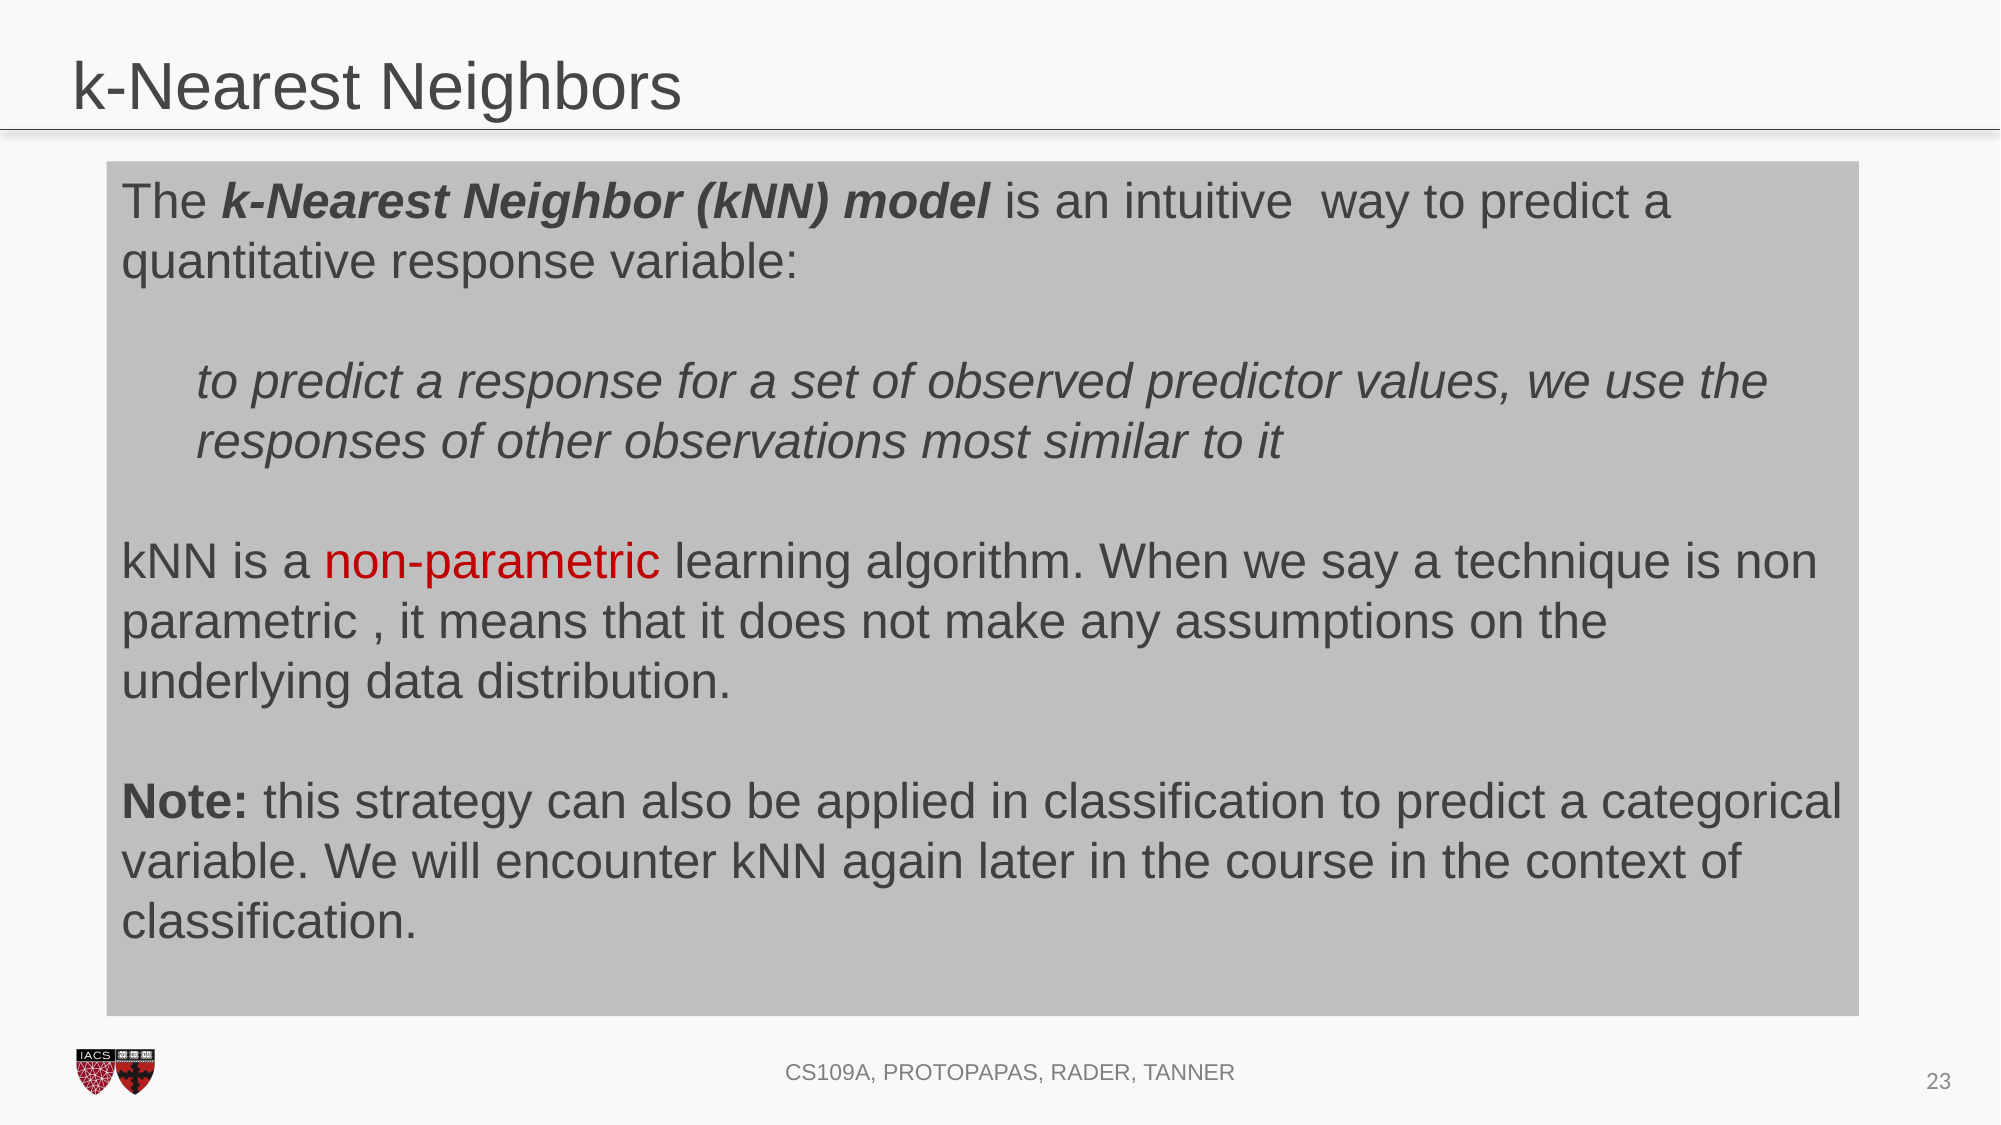

# k-Nearest Neighbors
The k-Nearest Neighbor (kNN) model is an intuitive  way to predict a quantitative response variable:

to predict a response for a set of observed predictor values, we use the responses of other observations most similar to it

kNN is a non-parametric learning algorithm. When we say a technique is non parametric , it means that it does not make any assumptions on the underlying data distribution.

Note: this strategy can also be applied in classification to predict a categorical variable. We will encounter kNN again later in the course in the context of classification.

23